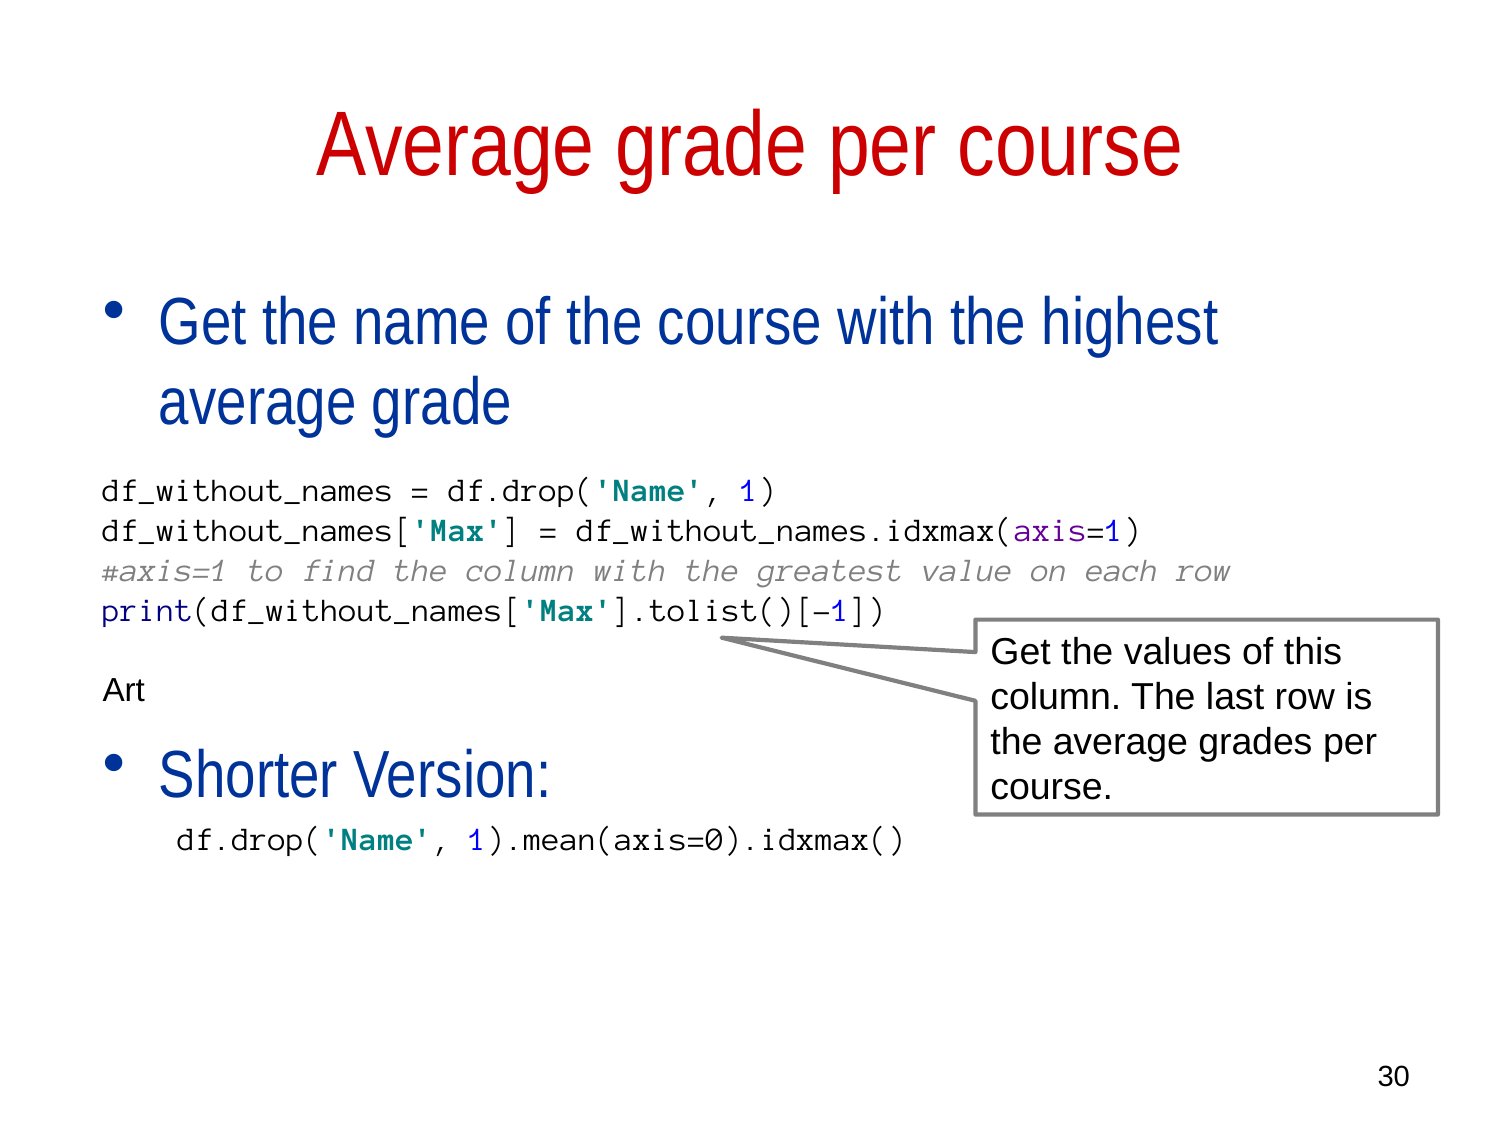

# Average grade per course
Get the name of the course with the highest average grade

Shorter Version:
df.drop('Name', 1).mean(axis=0).idxmax()
df_without_names = df.drop('Name', 1)
df_without_names['Max'] = df_without_names.idxmax(axis=1)
#axis=1 to find the column with the greatest value on each row
print(df_without_names['Max'].tolist()[-1])

Art
Get the values of this column. The last row is the average grades per course.
30